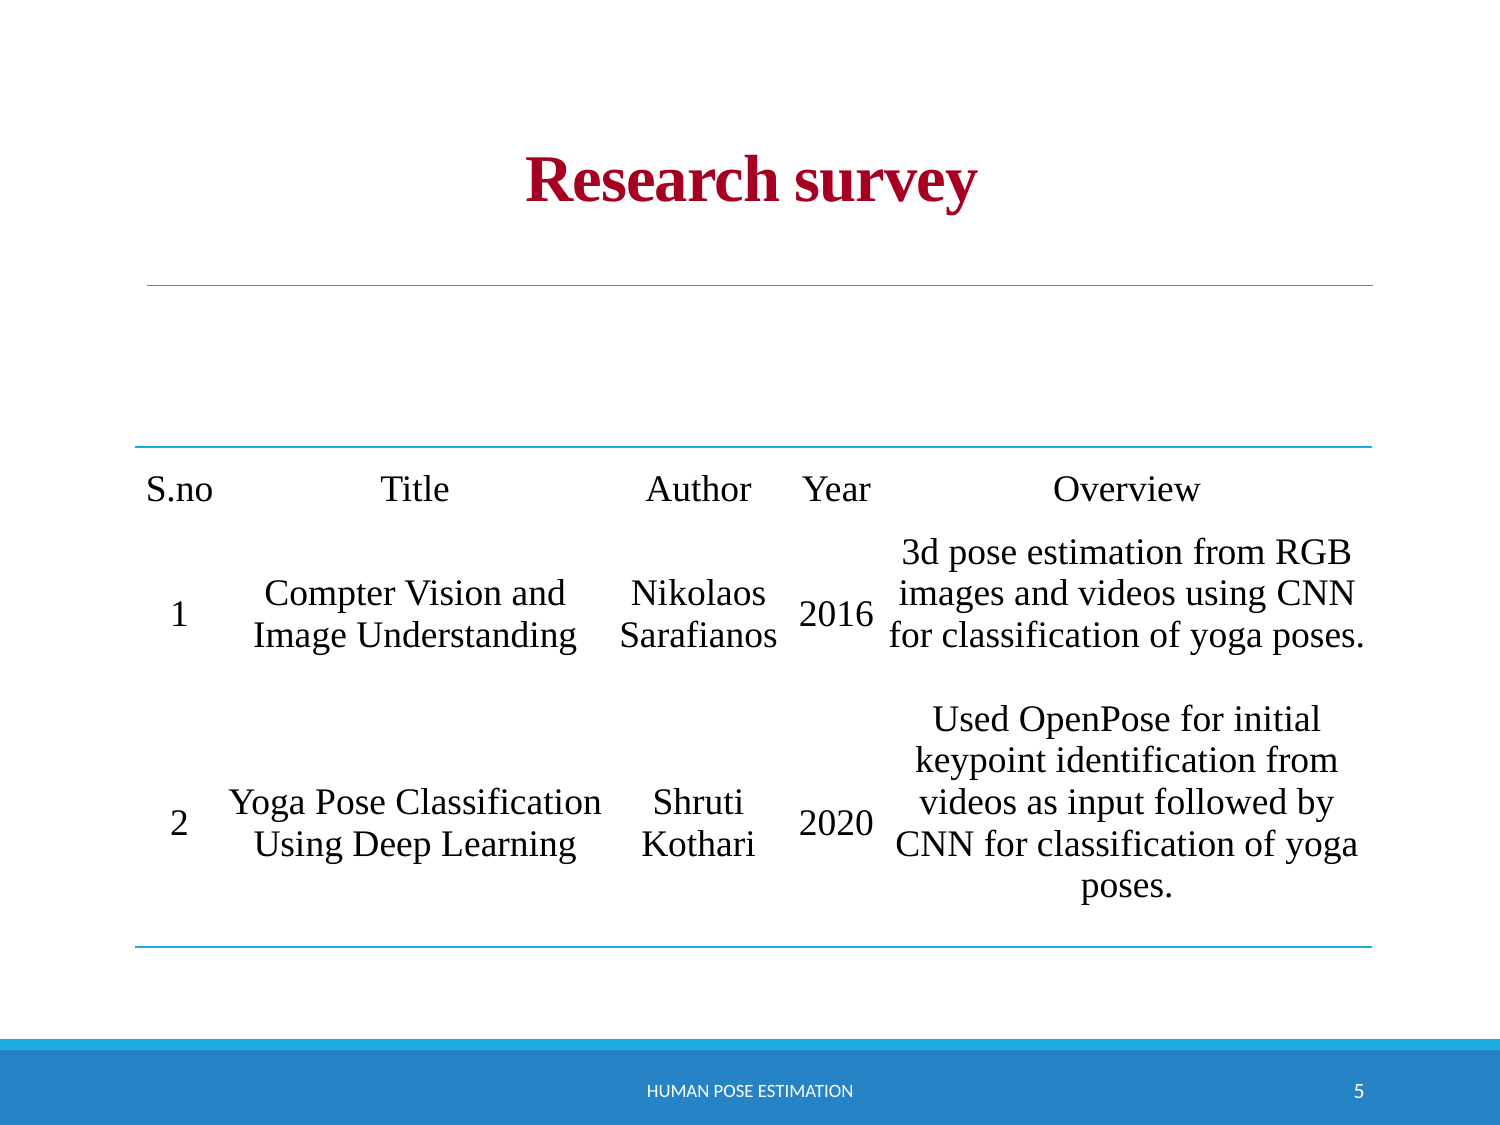

# Research survey
| S.no | Title | Author | Year | Overview |
| --- | --- | --- | --- | --- |
| 1 | Compter Vision and Image Understanding | Nikolaos Sarafianos | 2016 | 3d pose estimation from RGB images and videos using CNN for classification of yoga poses. |
| 2 | Yoga Pose Classification Using Deep Learning | Shruti Kothari | 2020 | Used OpenPose for initial keypoint identification from videos as input followed by CNN for classification of yoga poses. |
Human Pose Estimation
5